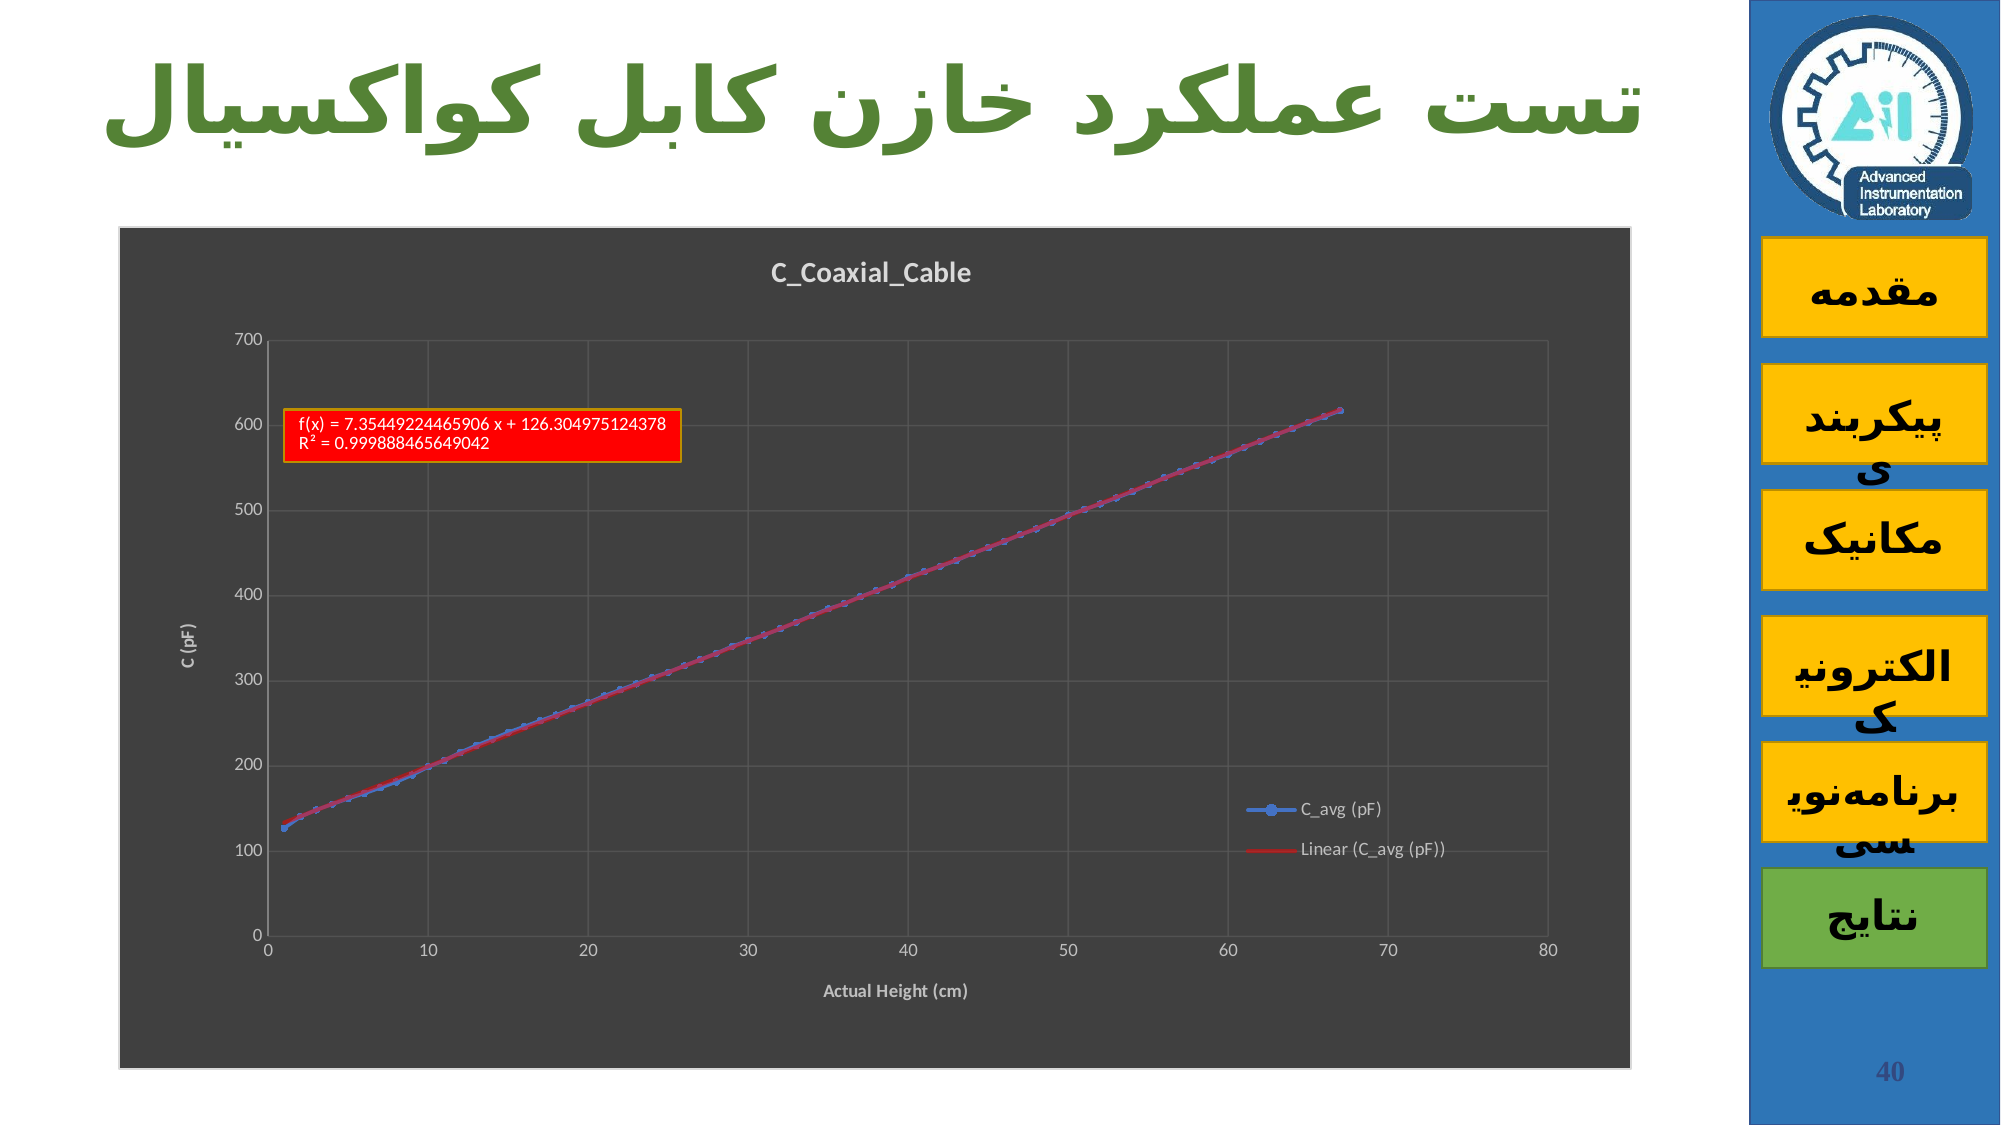

# تست عملکرد خازن کابل کواکسیال

### Chart: C_Coaxial_Cable

| Category | C_avg (pF) |
|---|---|
40